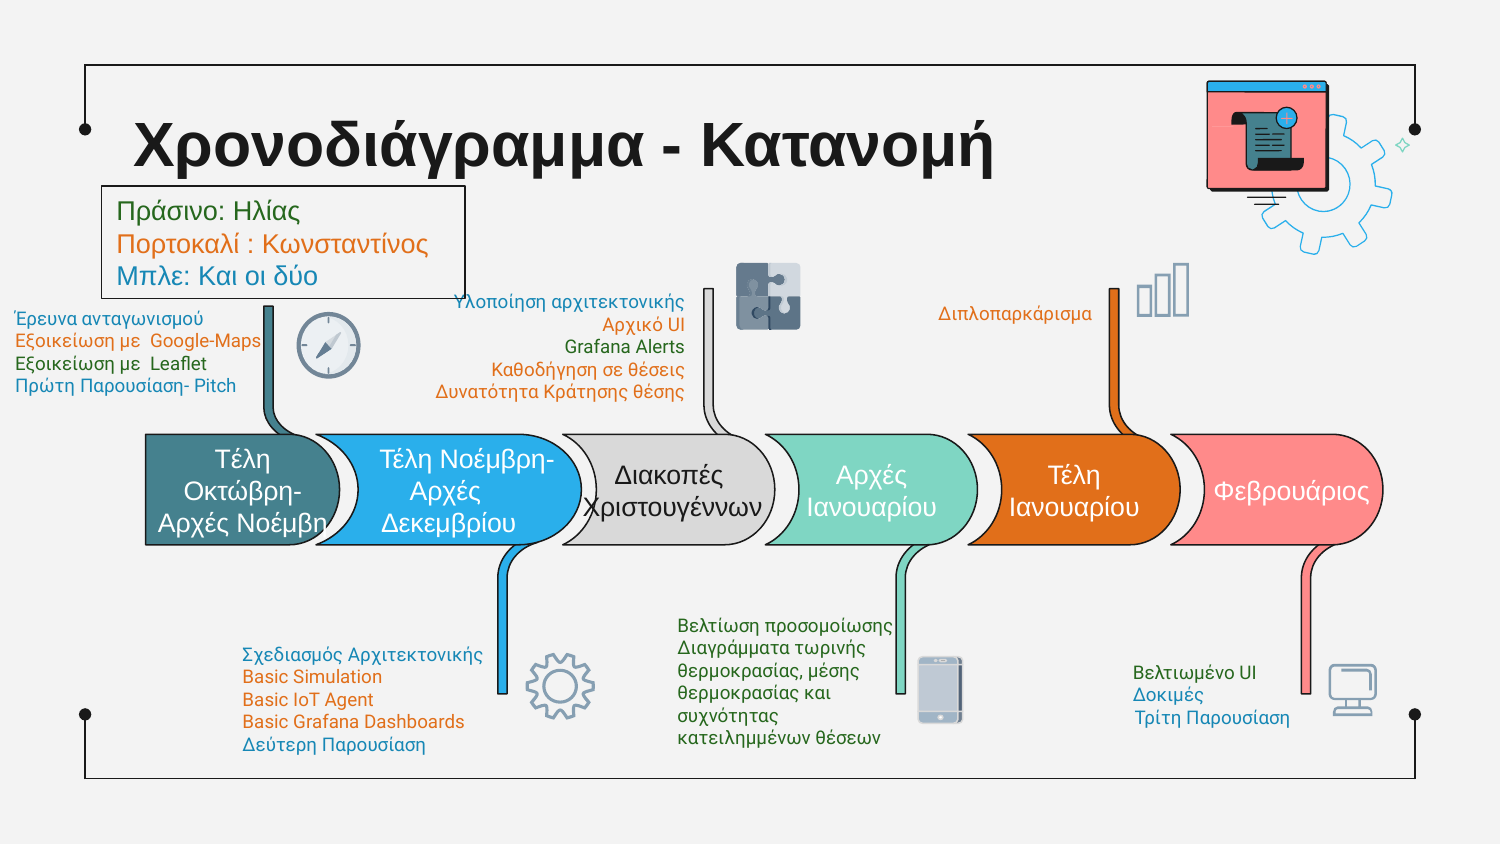

# Χρονοδιάγραμμα - Κατανομή
Πράσινο: Ηλίας
Πορτοκαλί : Κωνσταντίνος
Μπλε: Και οι δύο

Υλοποίηση αρχιτεκτονικής
Αρχικό UI
Grafana Alerts
Καθοδήγηση σε θέσεις
Δυνατότητα Κράτησης θέσης

Διπλοπαρκάρισμα

Έρευνα ανταγωνισμού
Εξοικείωση με  Google-Maps Εξοικείωση με  Leaflet
Πρώτη Παρουσίαση- Pitch

Tέλη Οκτώβρη-Αρχές Νοέμβη
     Τέλη Νοέμβρη-Αρχές
Δεκεμβρίου
Διακοπές
 Χριστουγέννων
Αρχές
Ιανουαρίου
Τέλη
Ιανουαρίου
    Φεβρουάριος

           Βελτίωση προσομοίωσης
           Διαγράμματα τωρινής
           θερμοκρασίας, μέσης
           θερμοκρασίας και
           συχνότητας
           κατειλημμένων θέσεων

Σχεδιασμός Αρχιτεκτονικής
Basic Simulation
Basic IoT Agent
Basic Grafana Dashboards
Δεύτερη Παρουσίαση

                    Βελτιωμένο UI
                    Δοκιμές
    Τρίτη Παρουσίαση